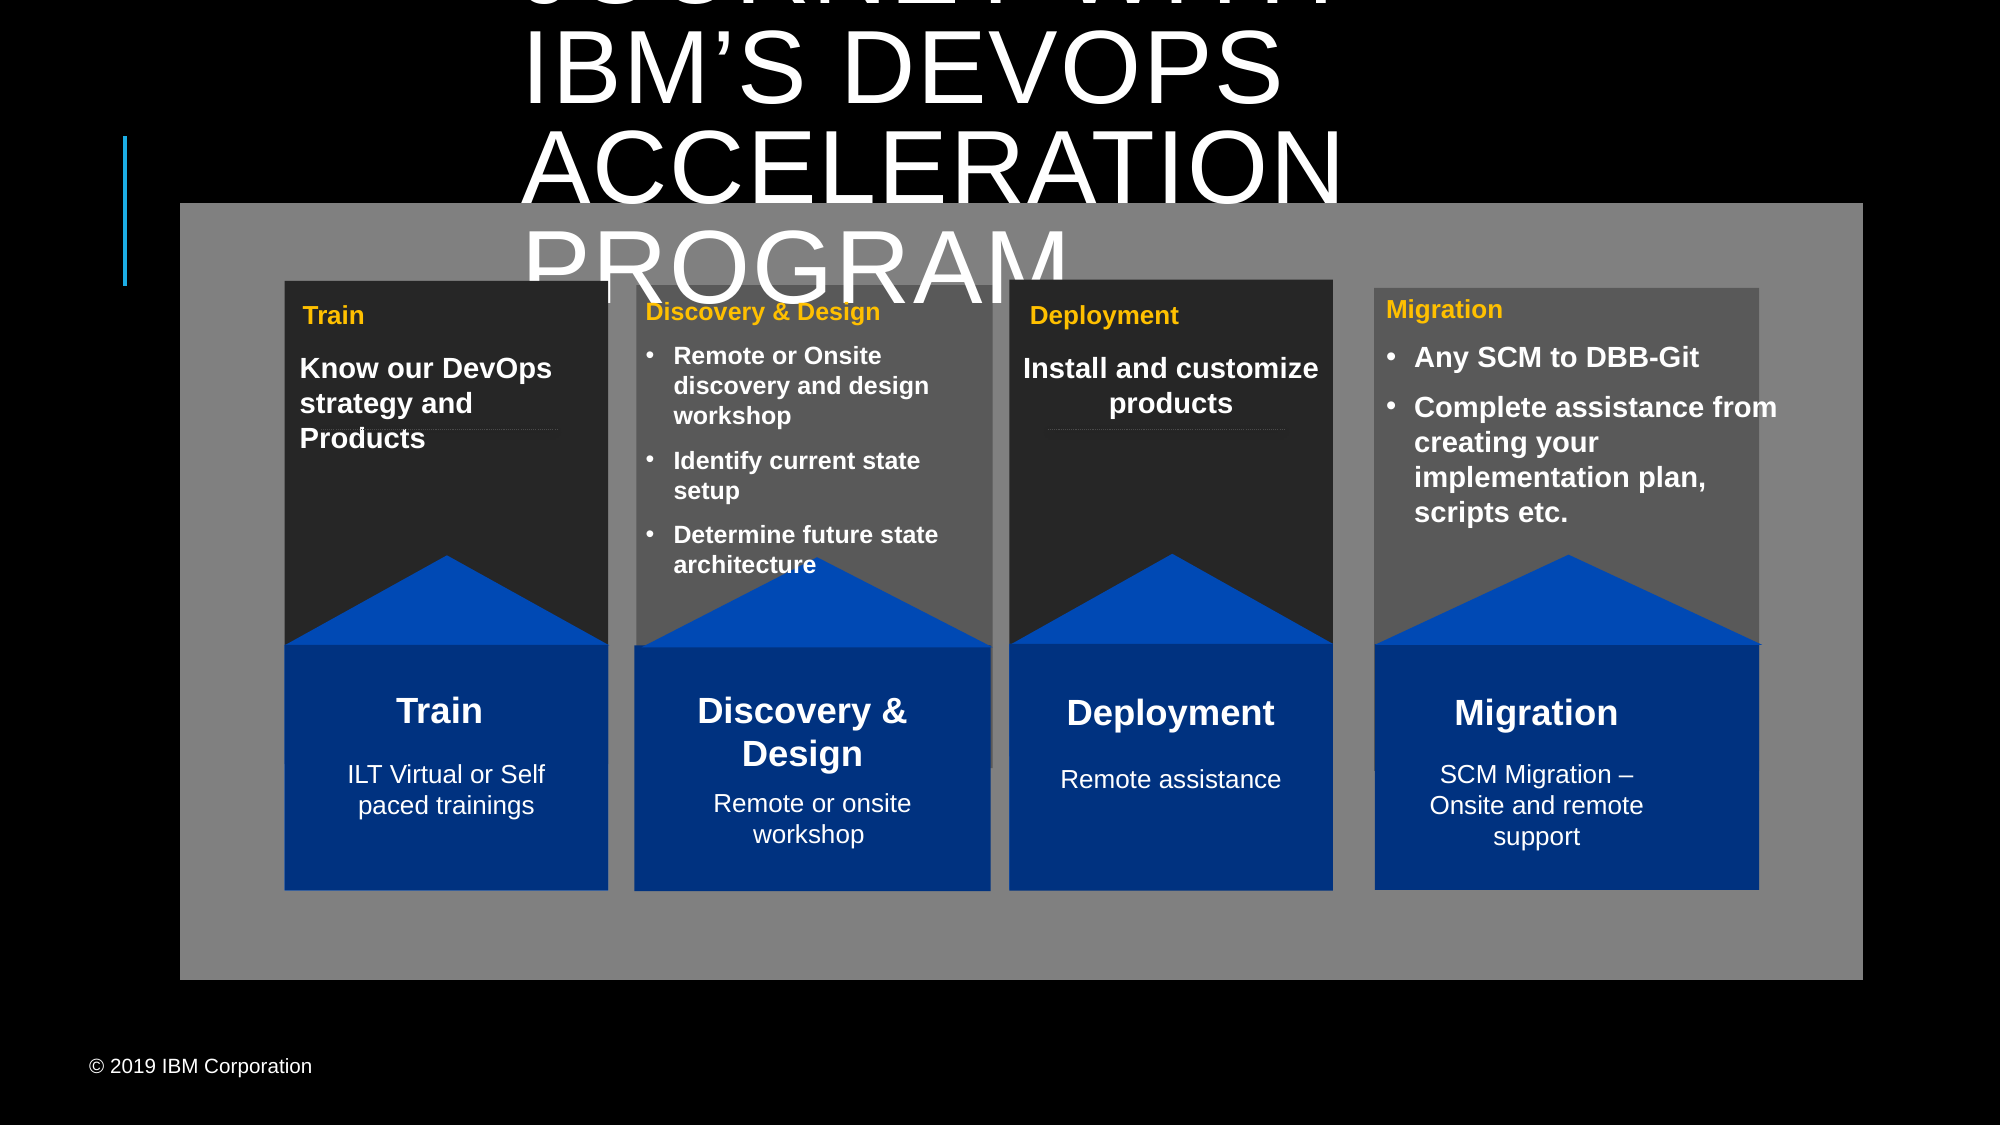

# DevOps transformation journey with IBM’s DevOps Acceleration Program

Migration
Any SCM to DBB-Git
Complete assistance from creating your implementation plan, scripts etc.
Discovery & Design
Remote or Onsite discovery and design workshop
Identify current state setup
Determine future state architecture

Train
Deployment
Know our DevOps strategy and Products
Install and customize products

Deployment
Remote assistance

Train
ILT Virtual or Self paced trainings
Discovery & Design
Migration
Innovate
Migrate
SCM Migration – Onsite and remote support
Lift & shift applications and workloads
Build new
cloud native applications
 Remote or onsite workshop